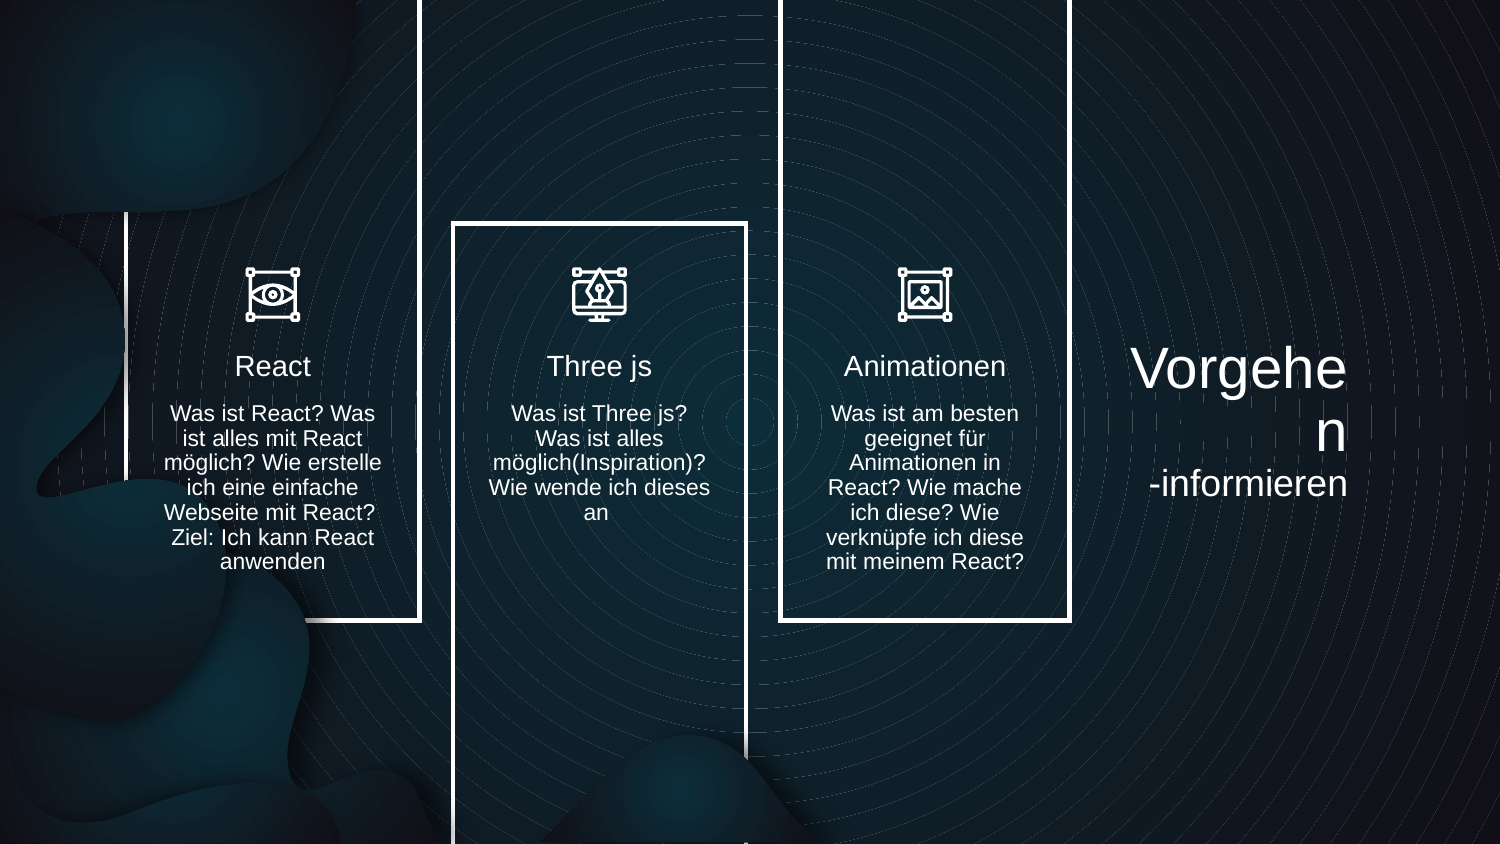

# Vorgehen -informieren
React
Three js
Animationen

Was ist React? Was ist alles mit React möglich? Wie erstelle ich eine einfache Webseite mit React?
Ziel: Ich kann React anwenden
Was ist Three js? Was ist alles möglich(Inspiration)? Wie wende ich dieses an
Was ist am besten geeignet für Animationen in React? Wie mache ich diese? Wie verknüpfe ich diese mit meinem React?